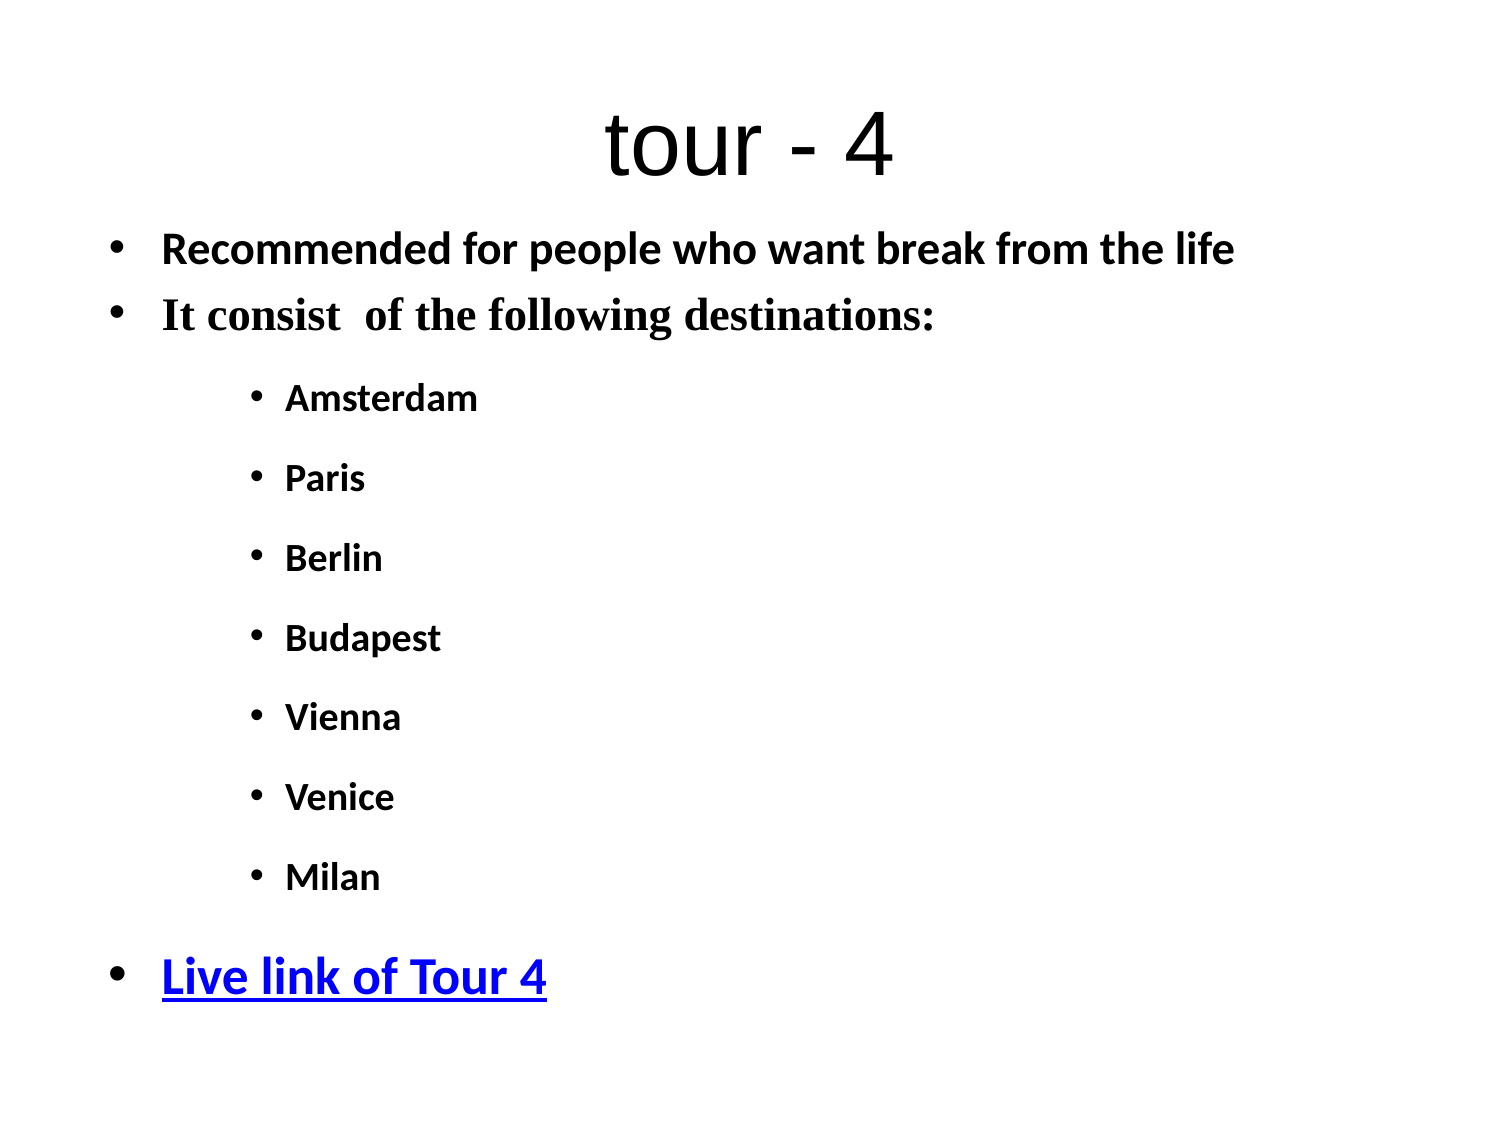

# tour - 4
Recommended for people who want break from the life
It consist  of the following destinations:
Amsterdam
Paris
Berlin
Budapest
Vienna
Venice
Milan
Live link of Tour 4